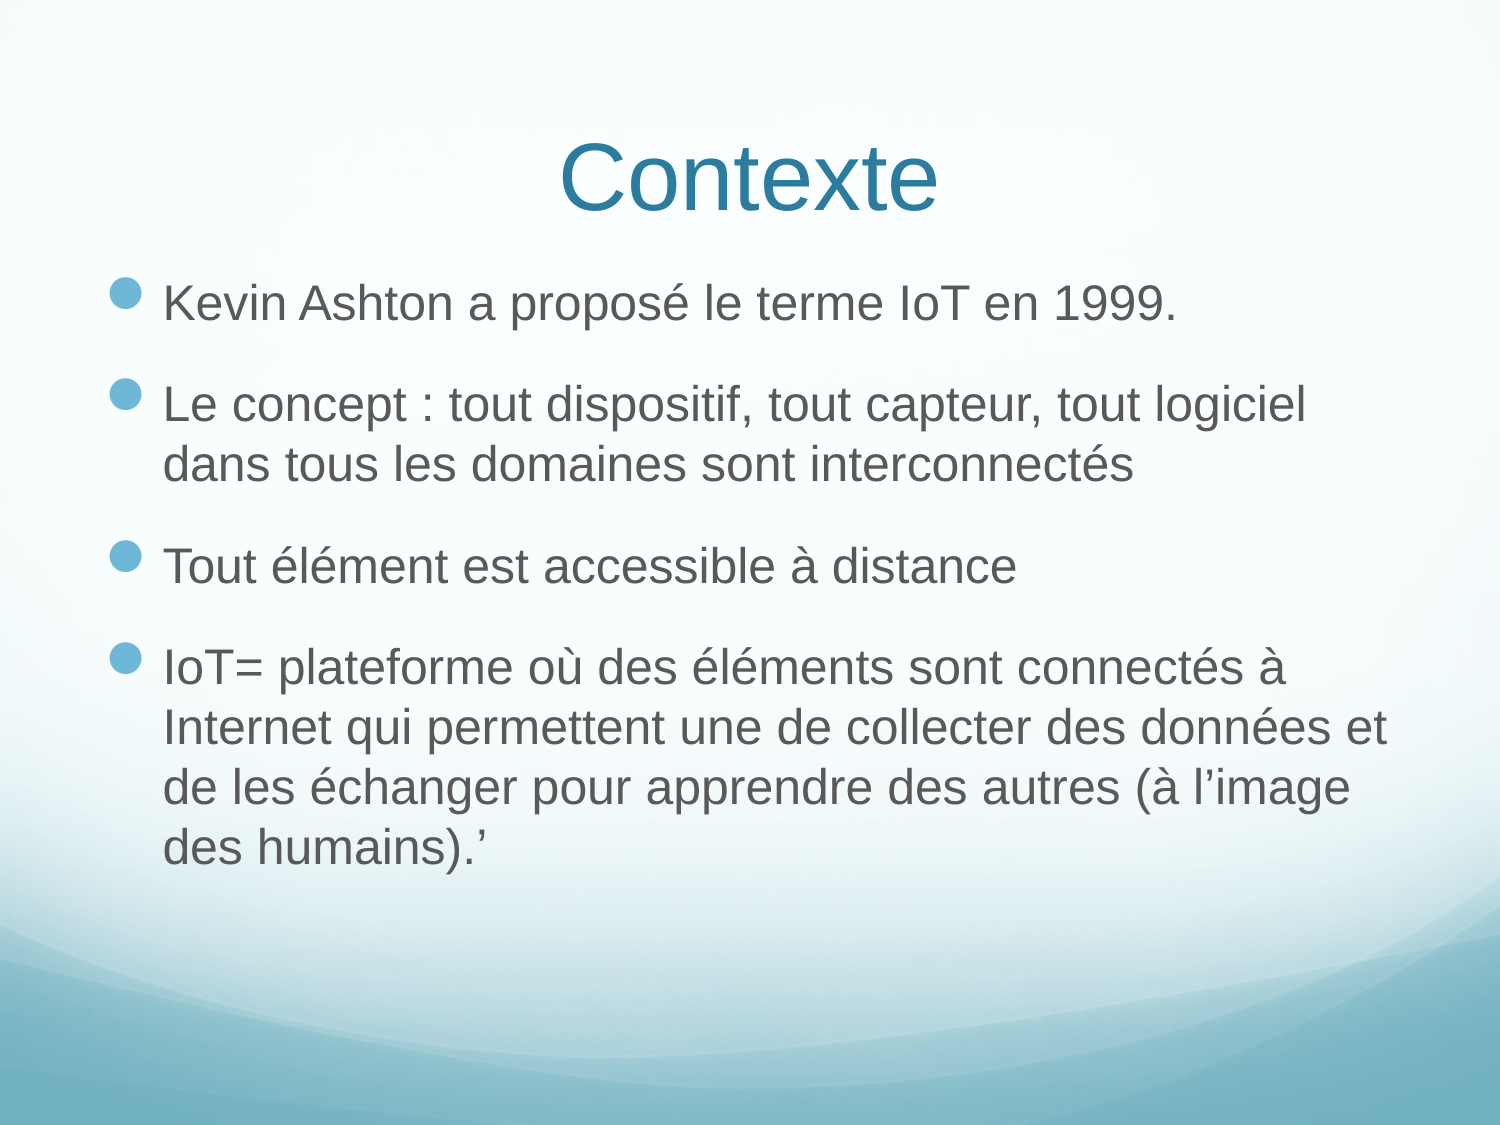

# Contexte
Kevin Ashton a proposé le terme IoT en 1999.
Le concept : tout dispositif, tout capteur, tout logiciel dans tous les domaines sont interconnectés
Tout élément est accessible à distance
IoT= plateforme où des éléments sont connectés à Internet qui permettent une de collecter des données et de les échanger pour apprendre des autres (à l’image des humains).’